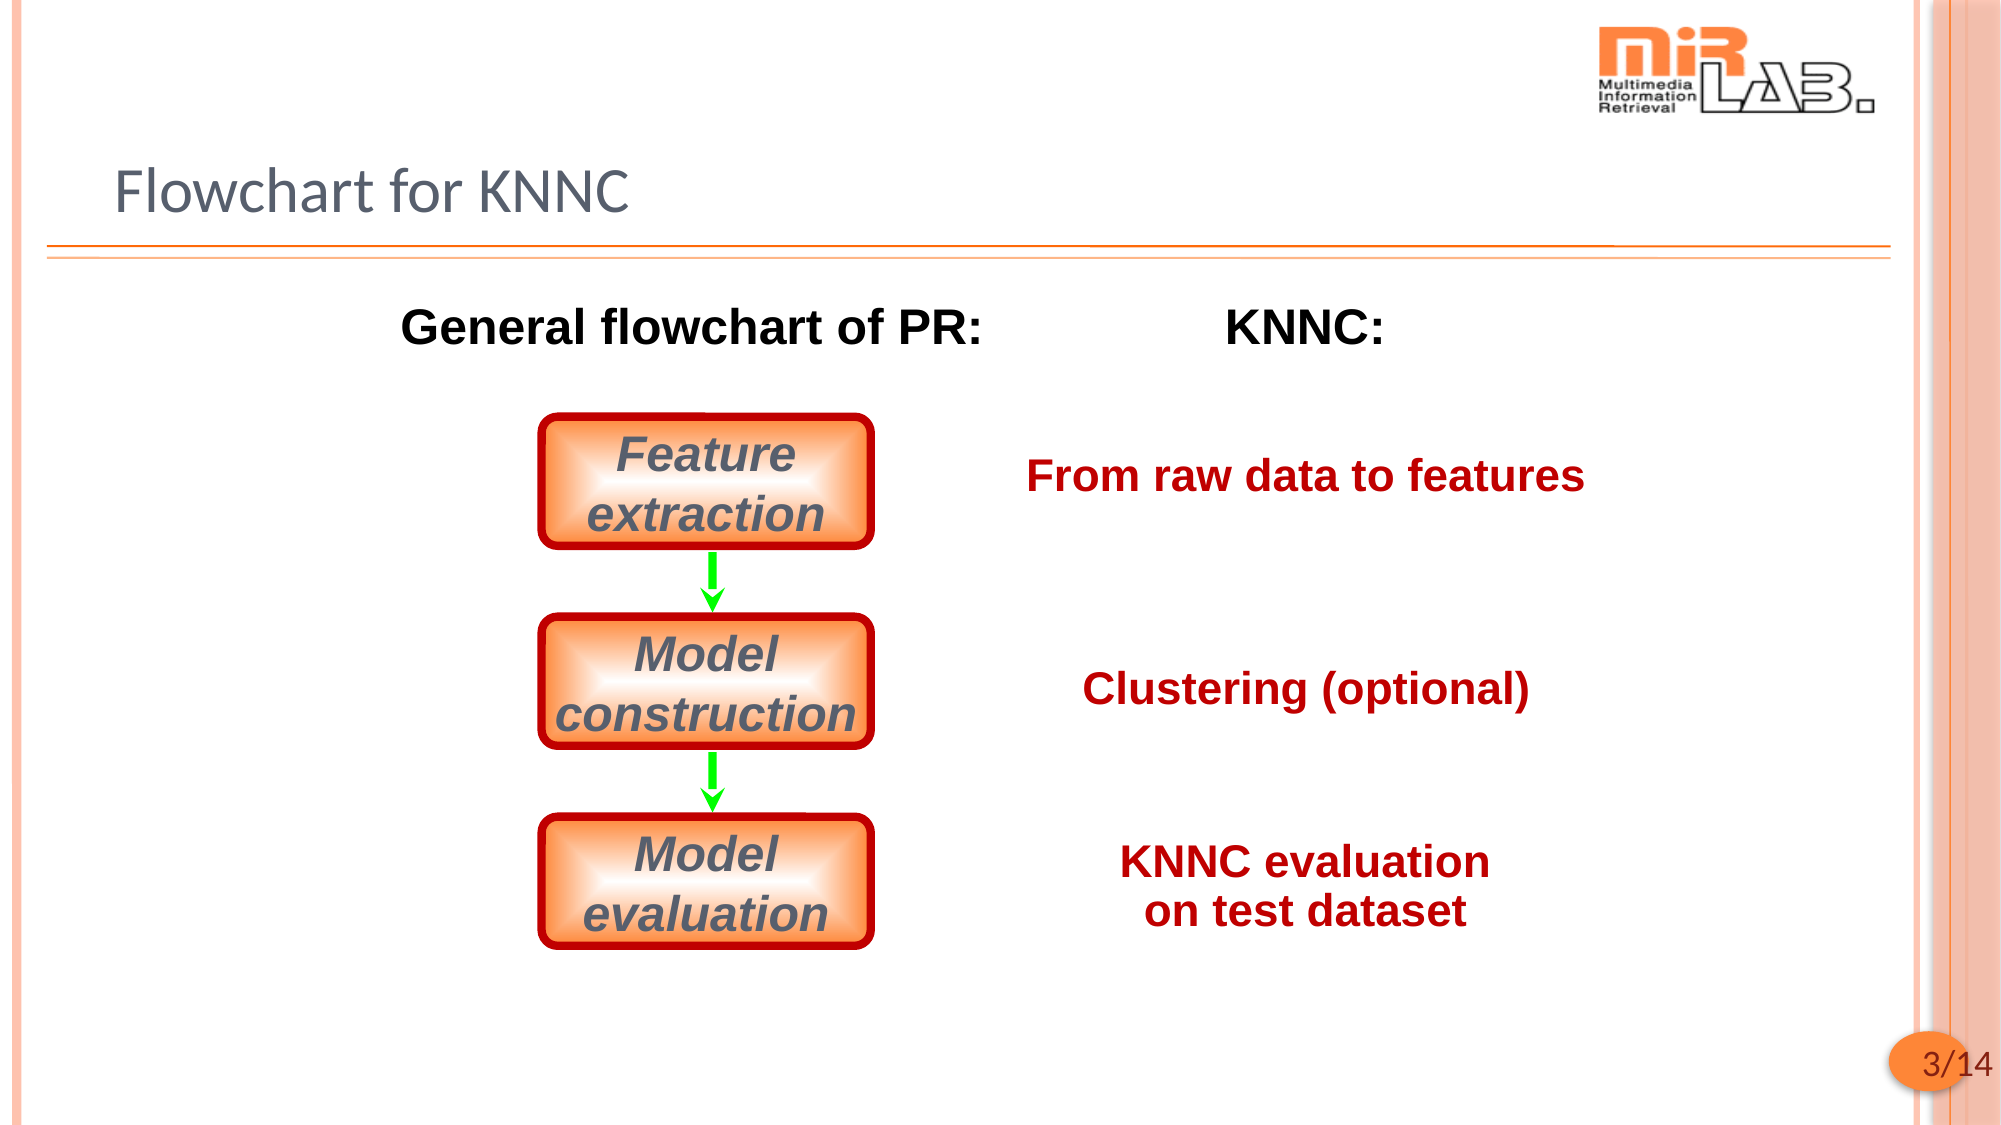

# Flowchart for KNNC
KNNC:
General flowchart of PR:
Feature
extraction
From raw data to features

Model
construction
Clustering (optional)

Model
evaluation
KNNC evaluation
on test dataset